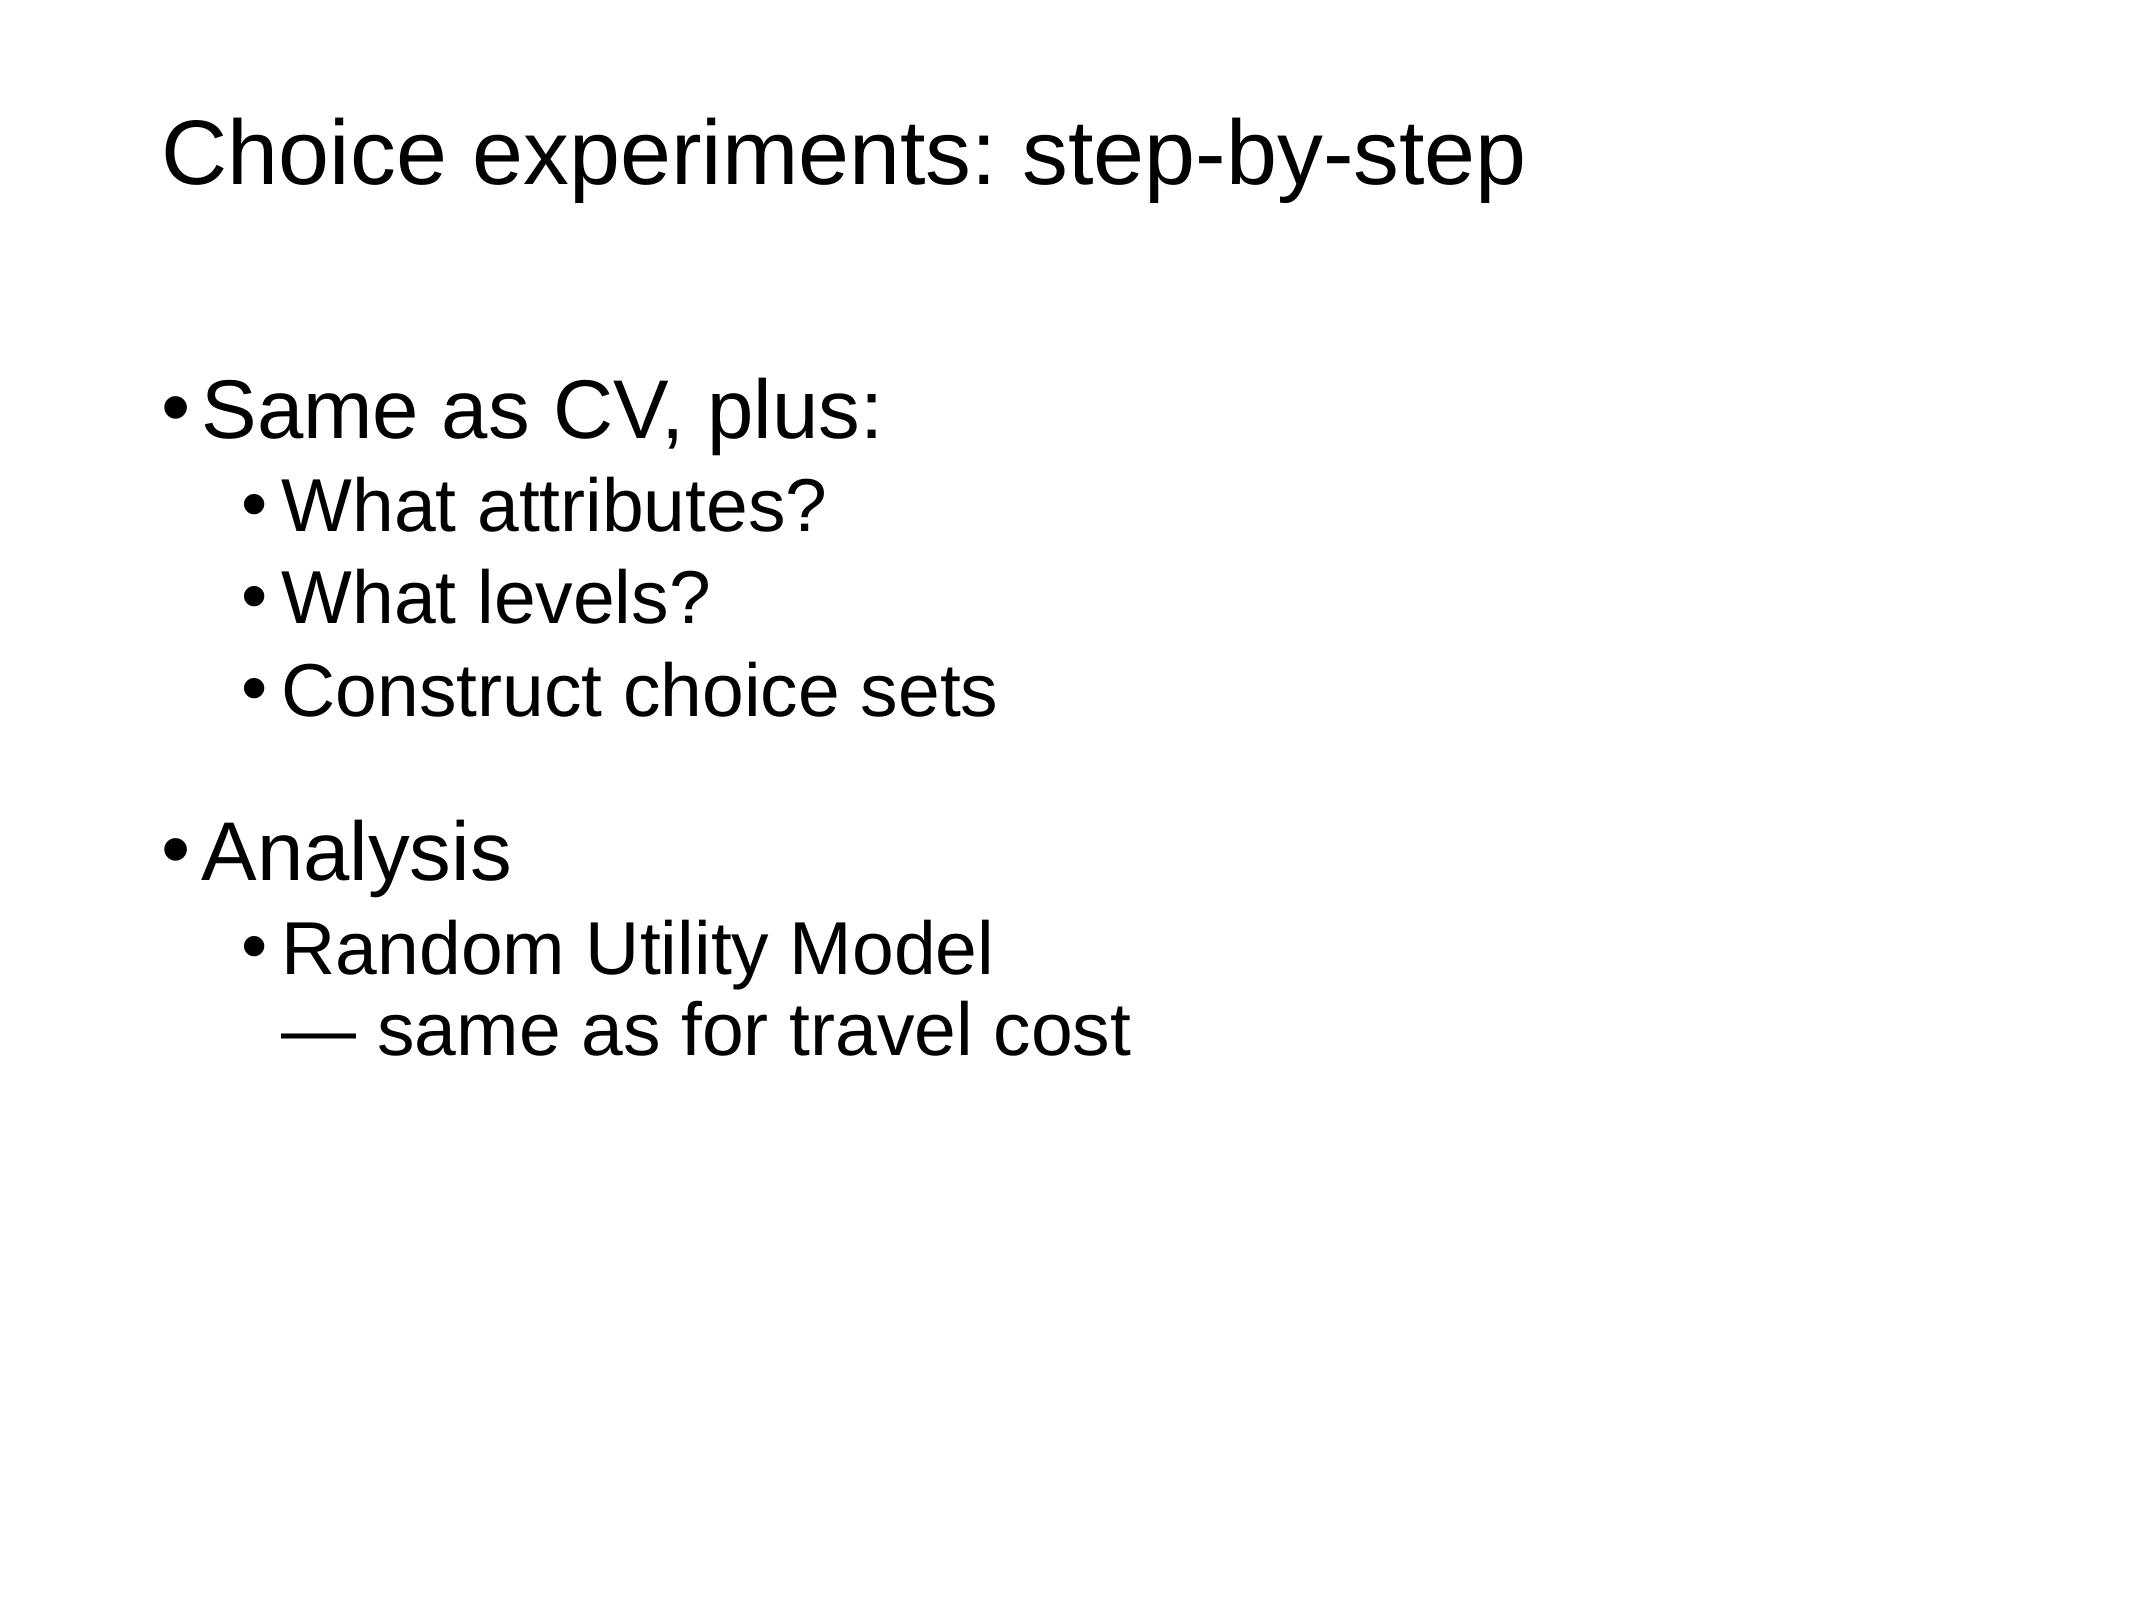

# Choice experiments: step-by-step
Same as CV, plus:
What attributes?
What levels?
Construct choice sets
Analysis
Random Utility Model
— same as for travel cost